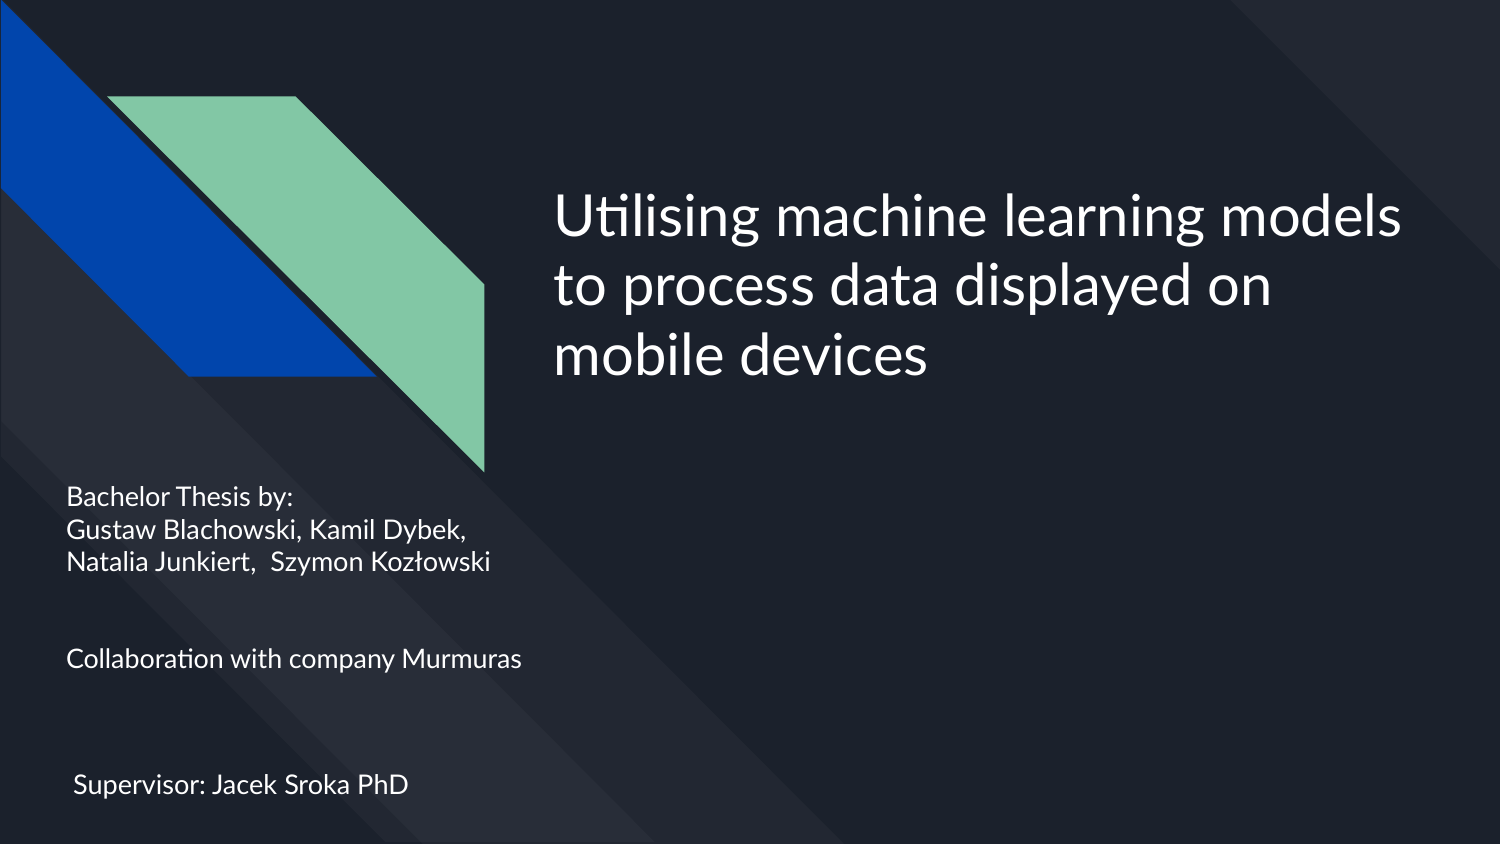

# Utilising machine learning models to process data displayed on mobile devices
Bachelor Thesis by:
Gustaw Blachowski, Kamil Dybek, Natalia Junkiert,  Szymon Kozłowski
Collaboration with company Murmuras
Supervisor: Jacek Sroka PhD